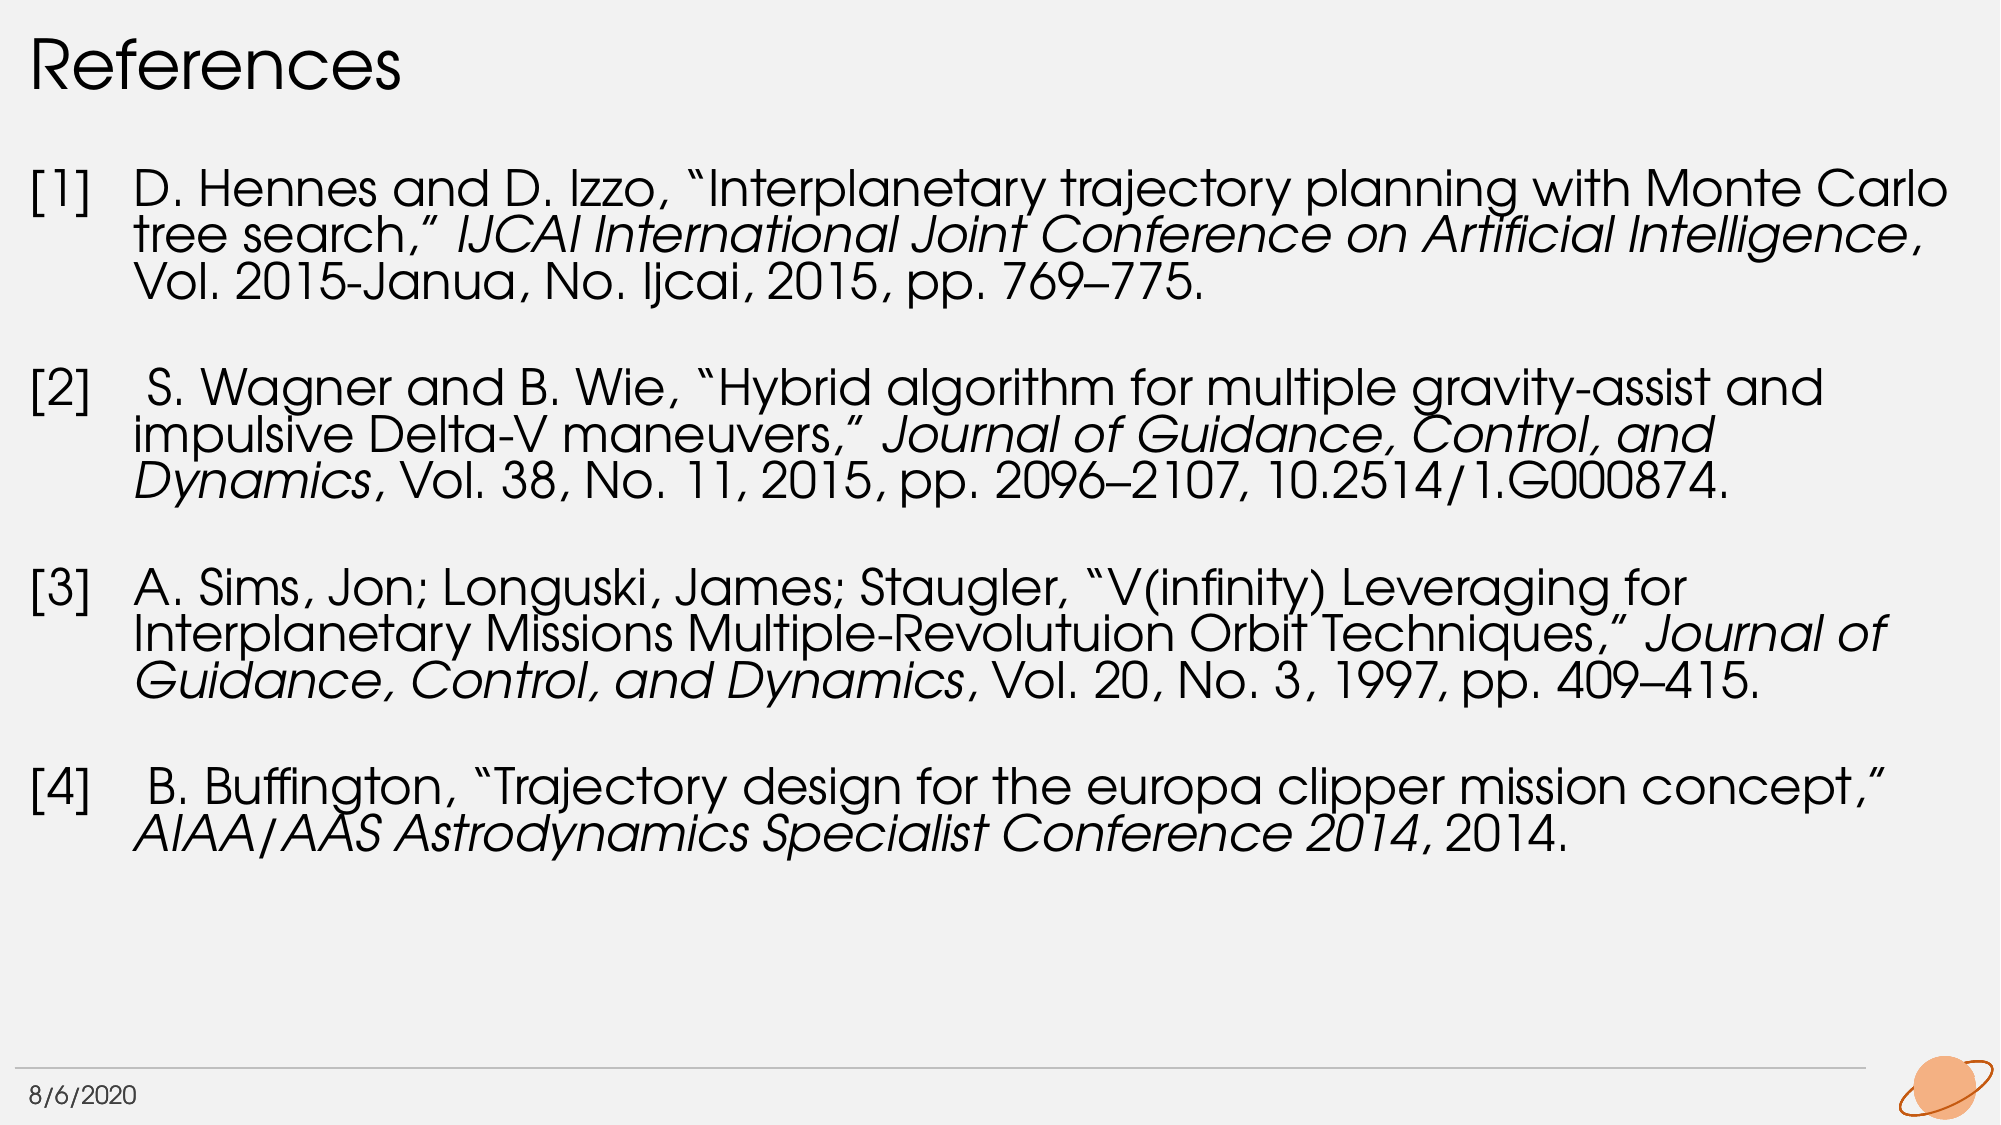

# References
| [1] | D. Hennes and D. Izzo, “Interplanetary trajectory planning with Monte Carlo tree search,” IJCAI International Joint Conference on Artificial Intelligence, Vol. 2015-Janua, No. Ijcai, 2015, pp. 769–775. |
| --- | --- |
| [2] | S. Wagner and B. Wie, “Hybrid algorithm for multiple gravity-assist and impulsive Delta-V maneuvers,” Journal of Guidance, Control, and Dynamics, Vol. 38, No. 11, 2015, pp. 2096–2107, 10.2514/1.G000874. |
| [3] | A. Sims, Jon; Longuski, James; Staugler, “V(infinity) Leveraging for Interplanetary Missions Multiple-Revolutuion Orbit Techniques,” Journal of Guidance, Control, and Dynamics, Vol. 20, No. 3, 1997, pp. 409–415. |
| [4] | B. Buffington, “Trajectory design for the europa clipper mission concept,” AIAA/AAS Astrodynamics Specialist Conference 2014, 2014. |
18